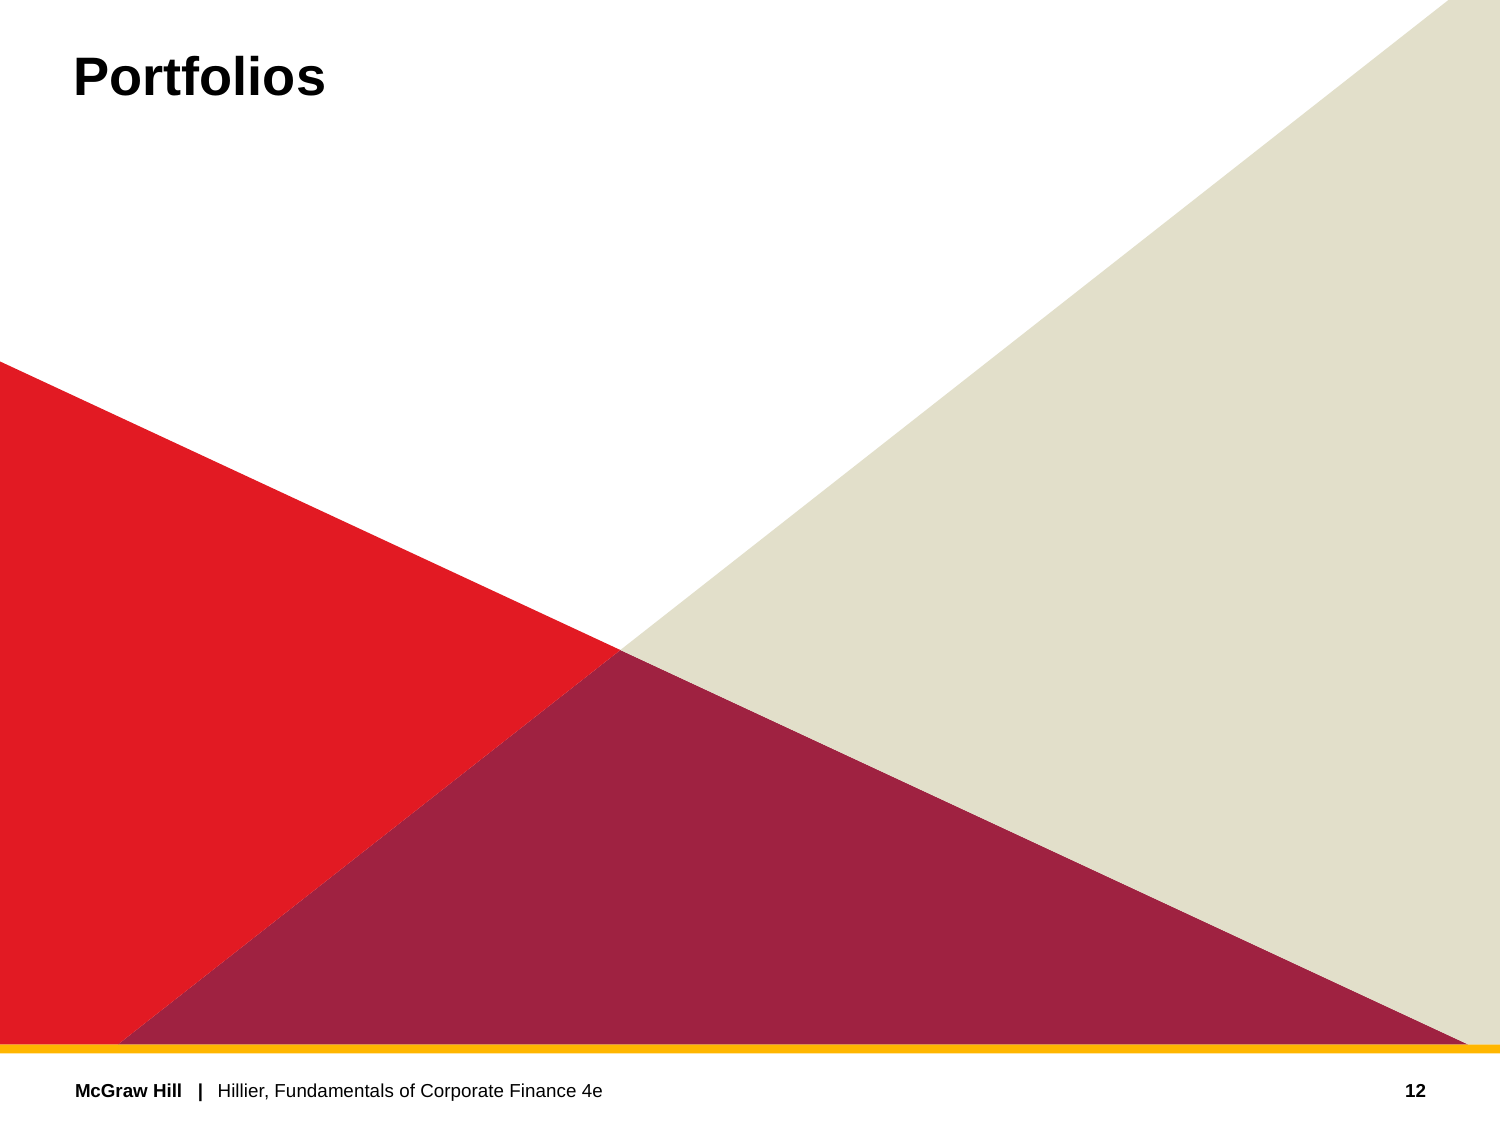

# Portfolios
12
Hillier, Fundamentals of Corporate Finance 4e